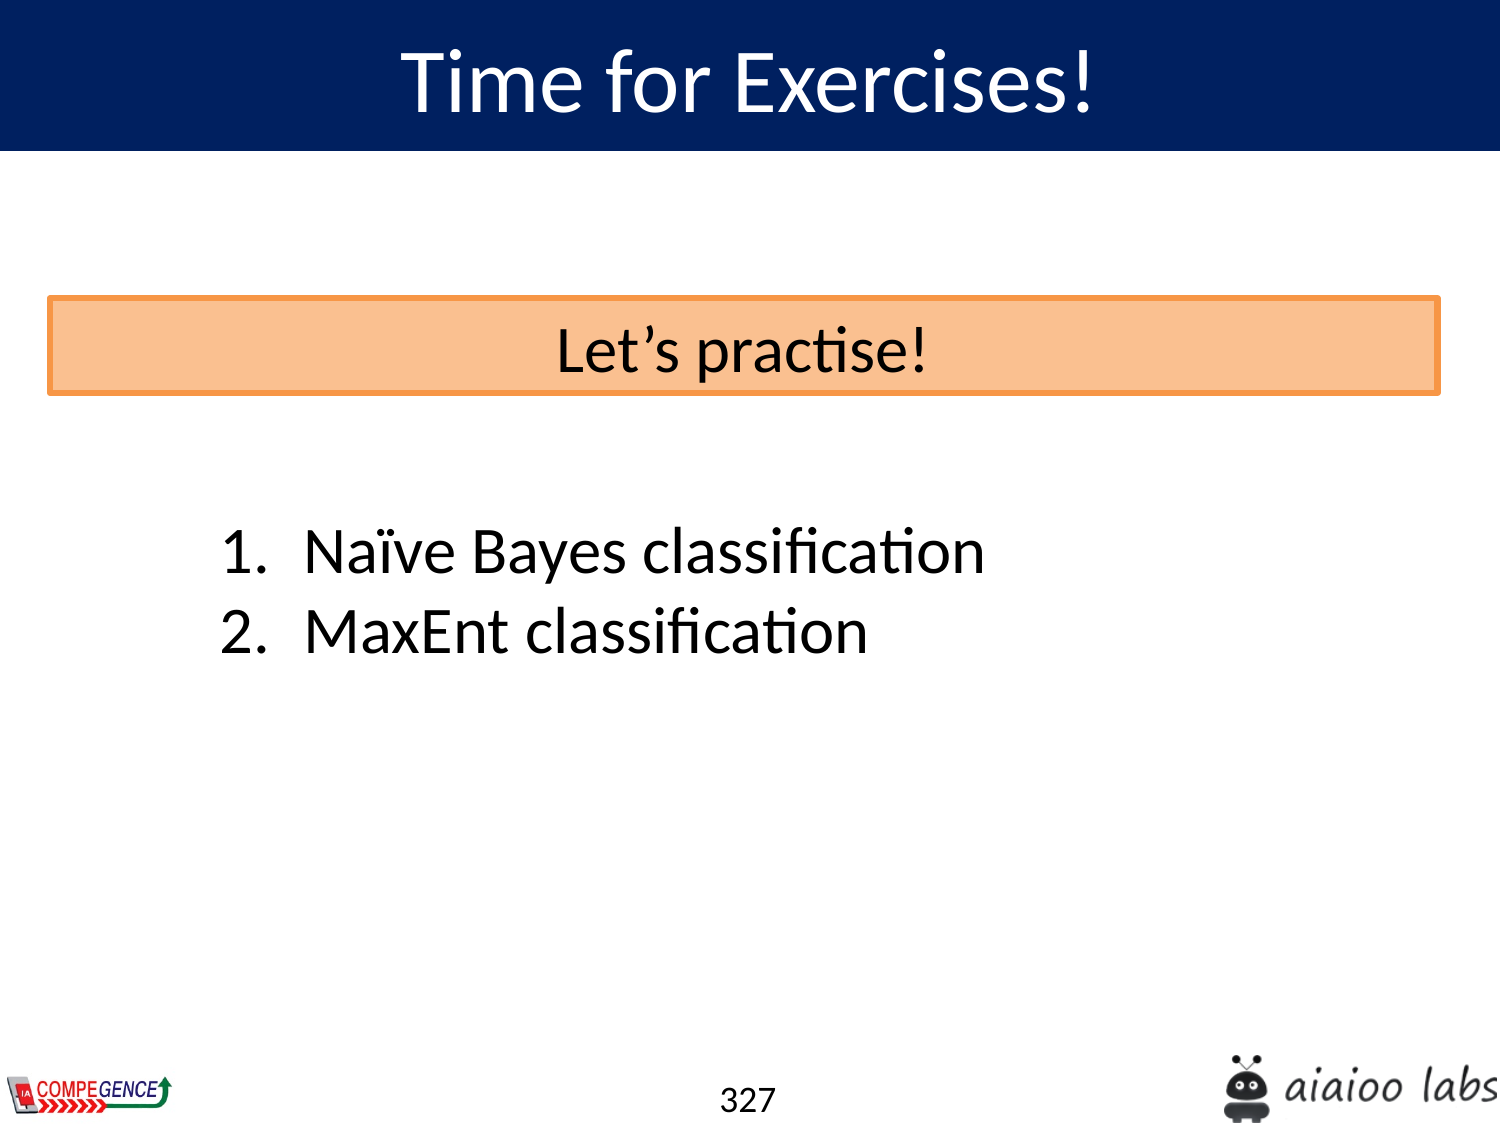

Time for Exercises!
Let’s practise!
Naïve Bayes classification
MaxEnt classification